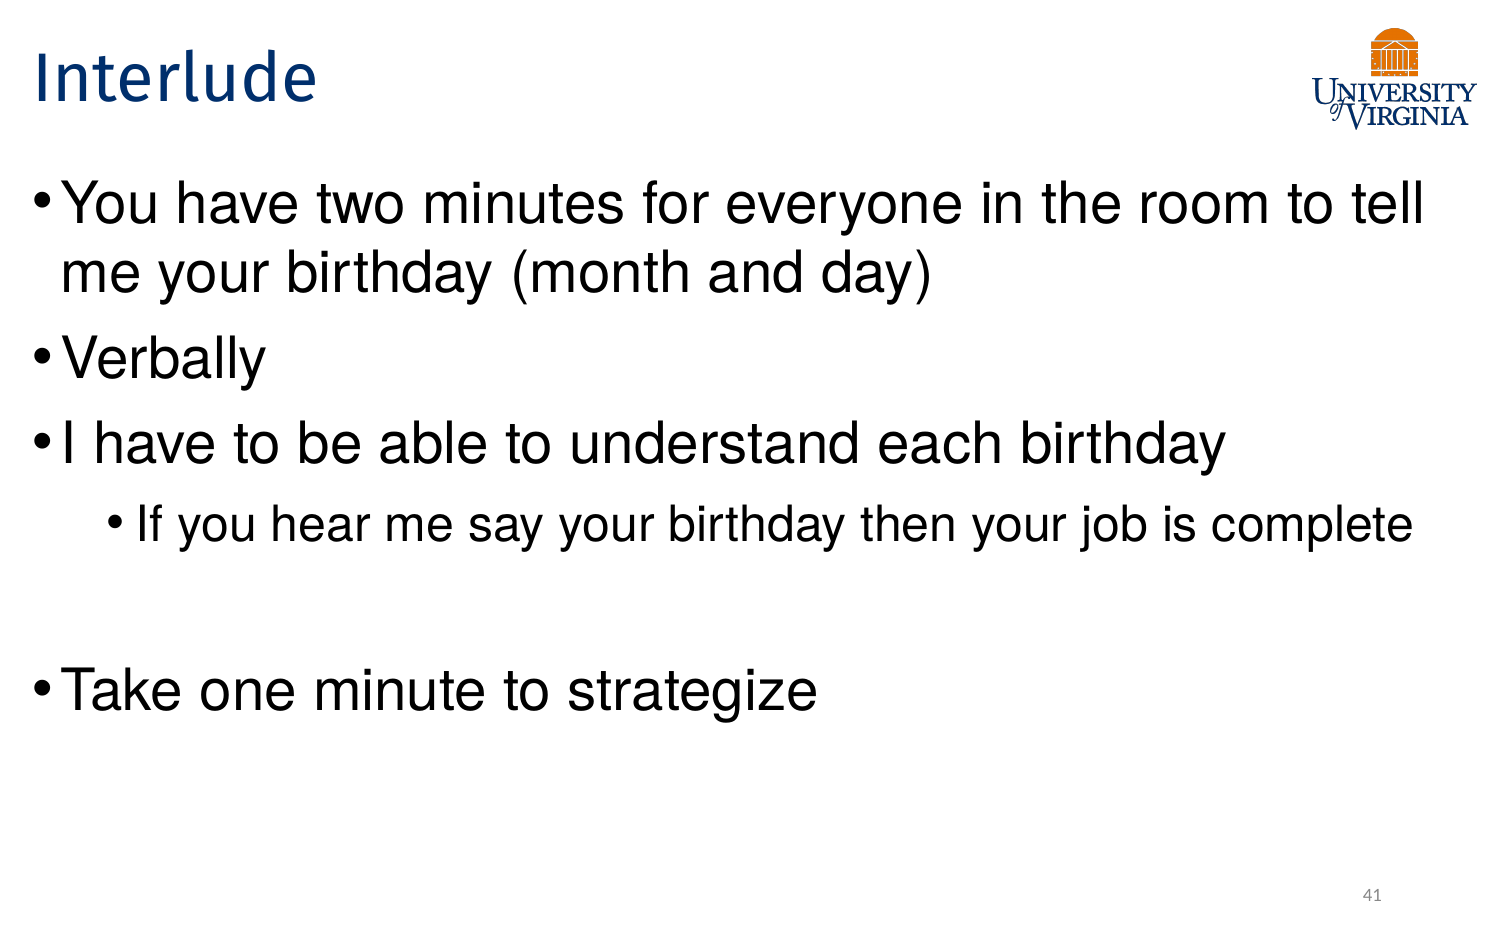

# Interlude
You have two minutes for everyone in the room to tell me your birthday (month and day)
Verbally
I have to be able to understand each birthday
If you hear me say your birthday then your job is complete

Take one minute to strategize
41